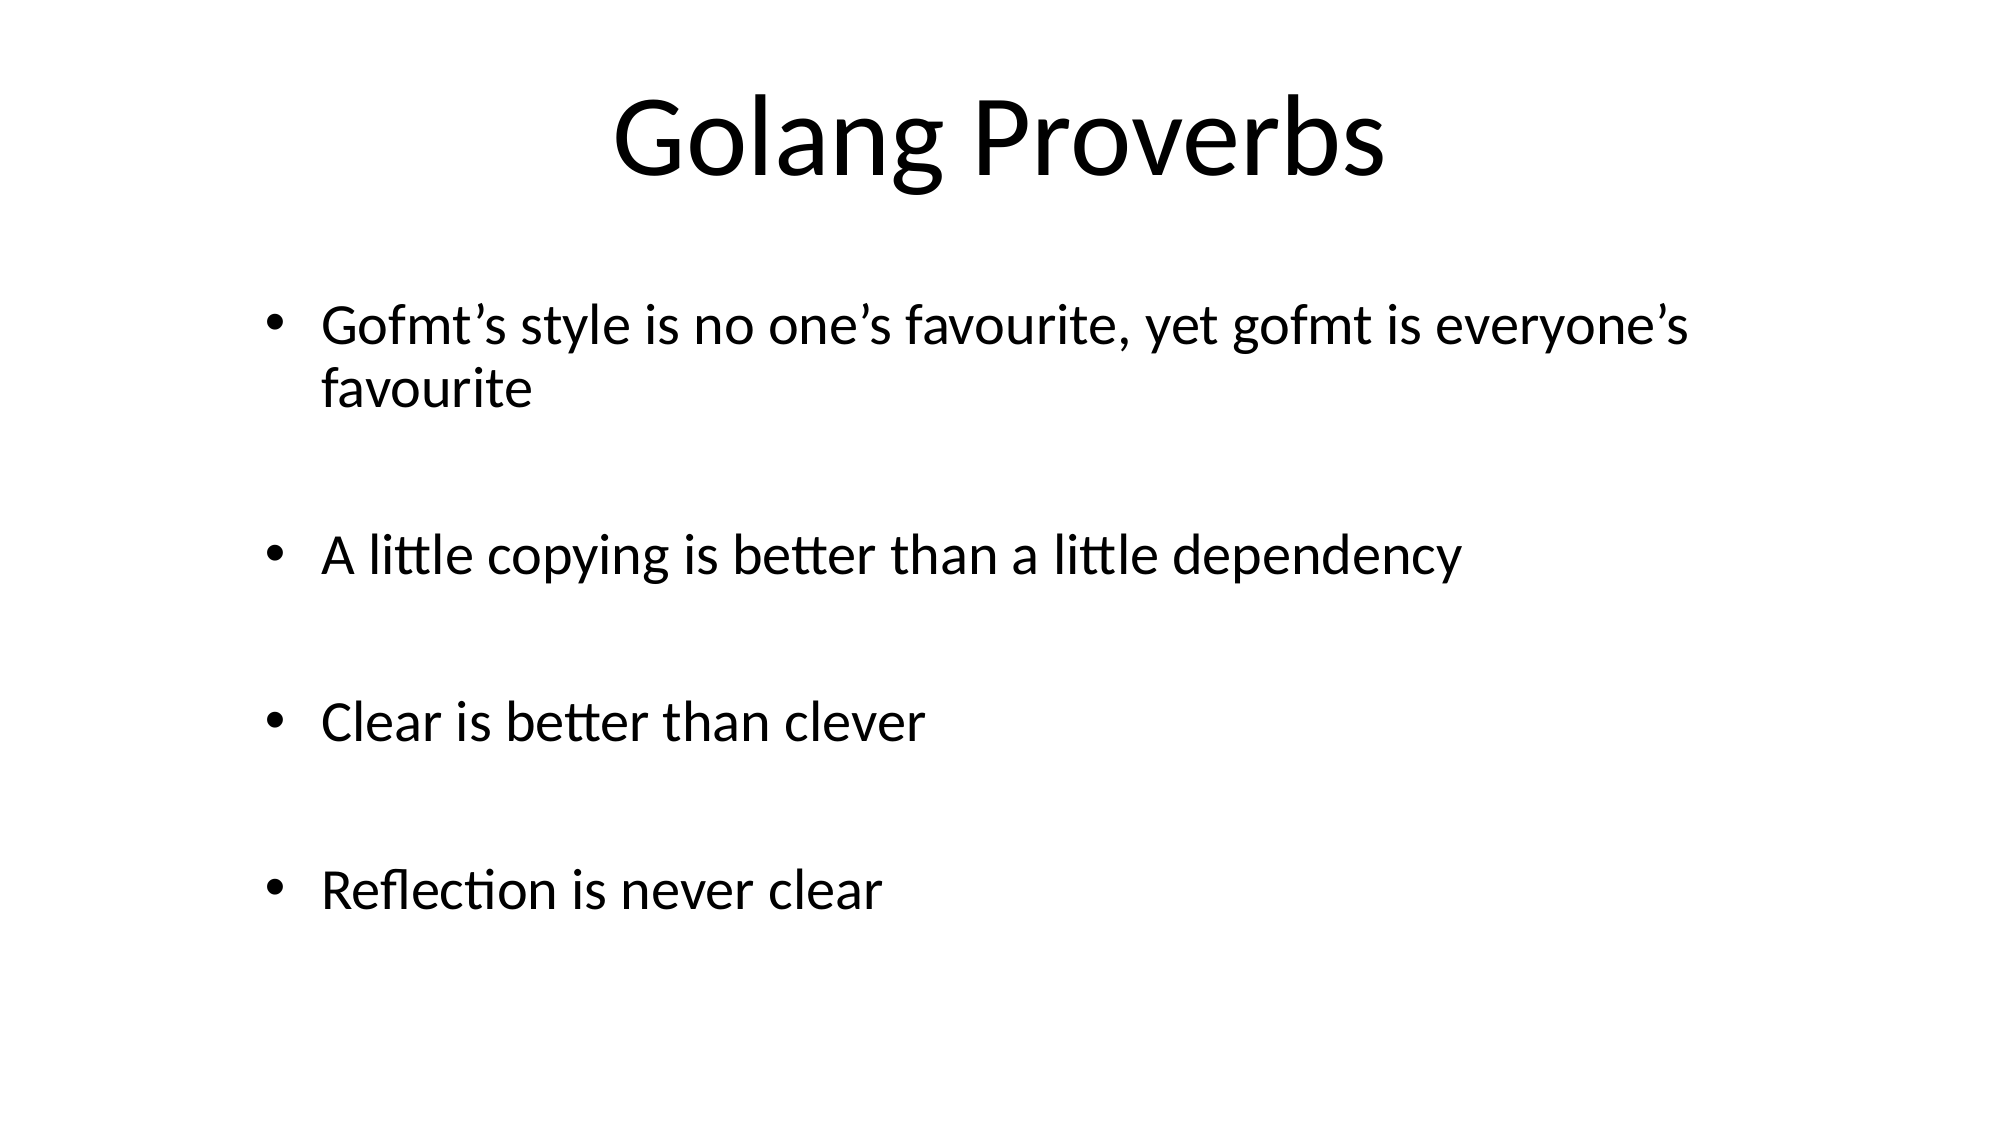

# Golang Proverbs
Gofmt’s style is no one’s favourite, yet gofmt is everyone’s favourite

A little copying is better than a little dependency

Clear is better than clever

Reflection is never clear